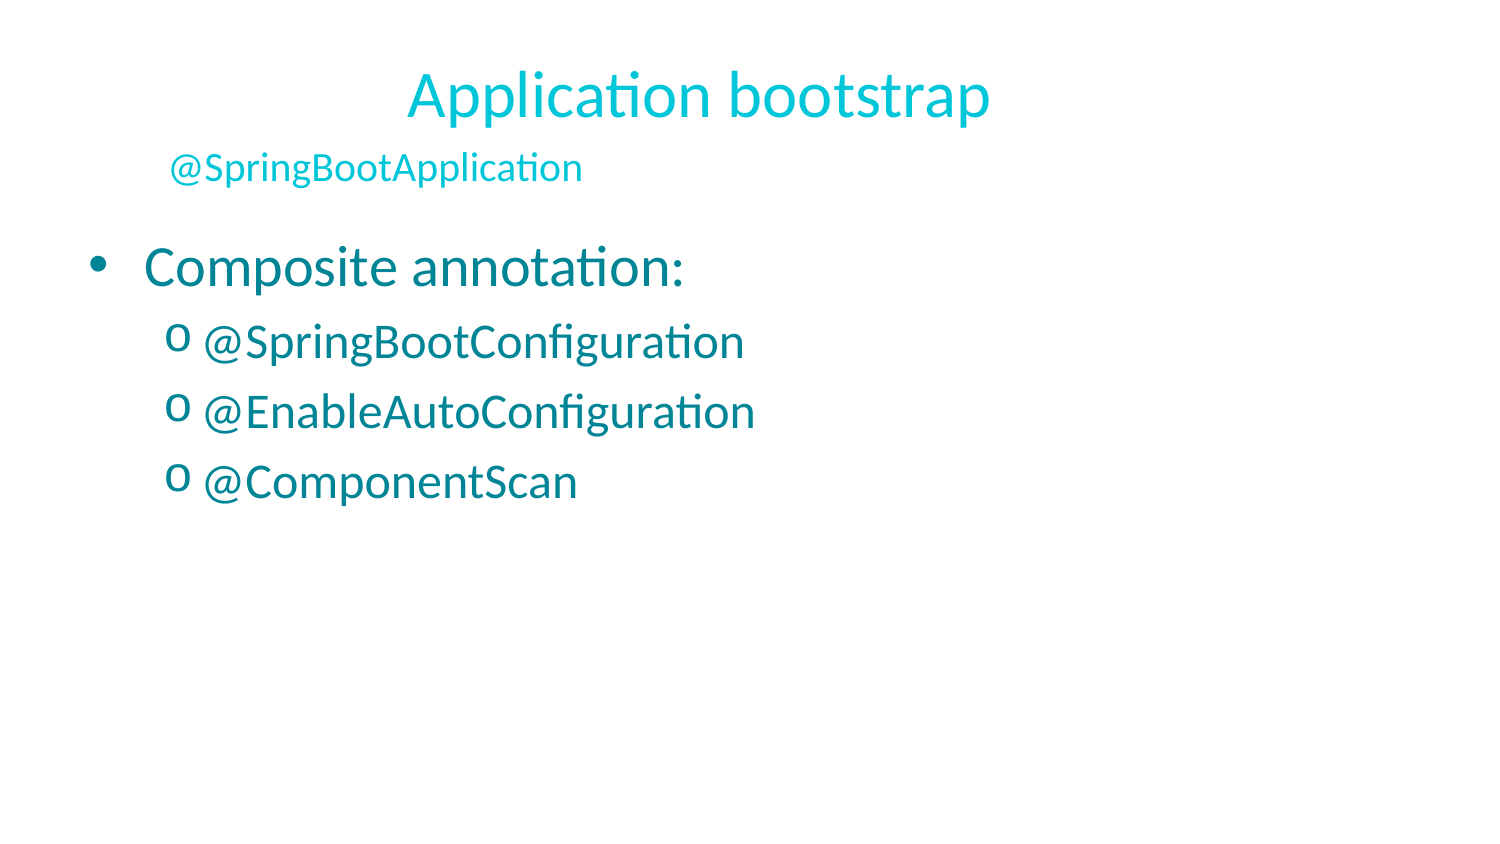

# Application bootstrap
@SpringBootApplication
Composite annotation:
@SpringBootConfiguration
@EnableAutoConfiguration
@ComponentScan